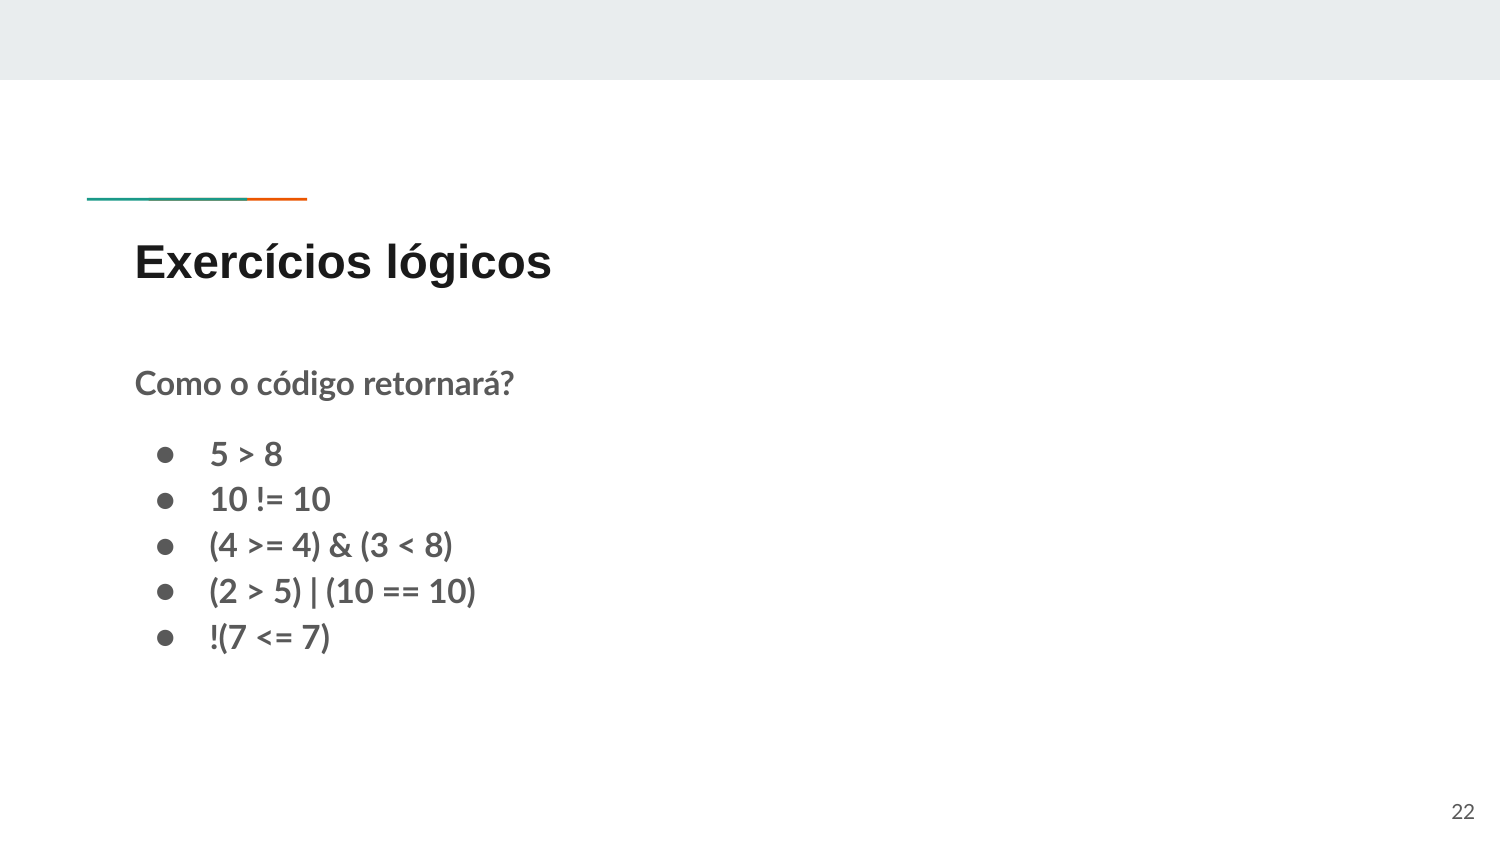

# Exercícios lógicos
Como o código retornará?
5 > 8
10 != 10
(4 >= 4) & (3 < 8)
(2 > 5) | (10 == 10)
!(7 <= 7)
22